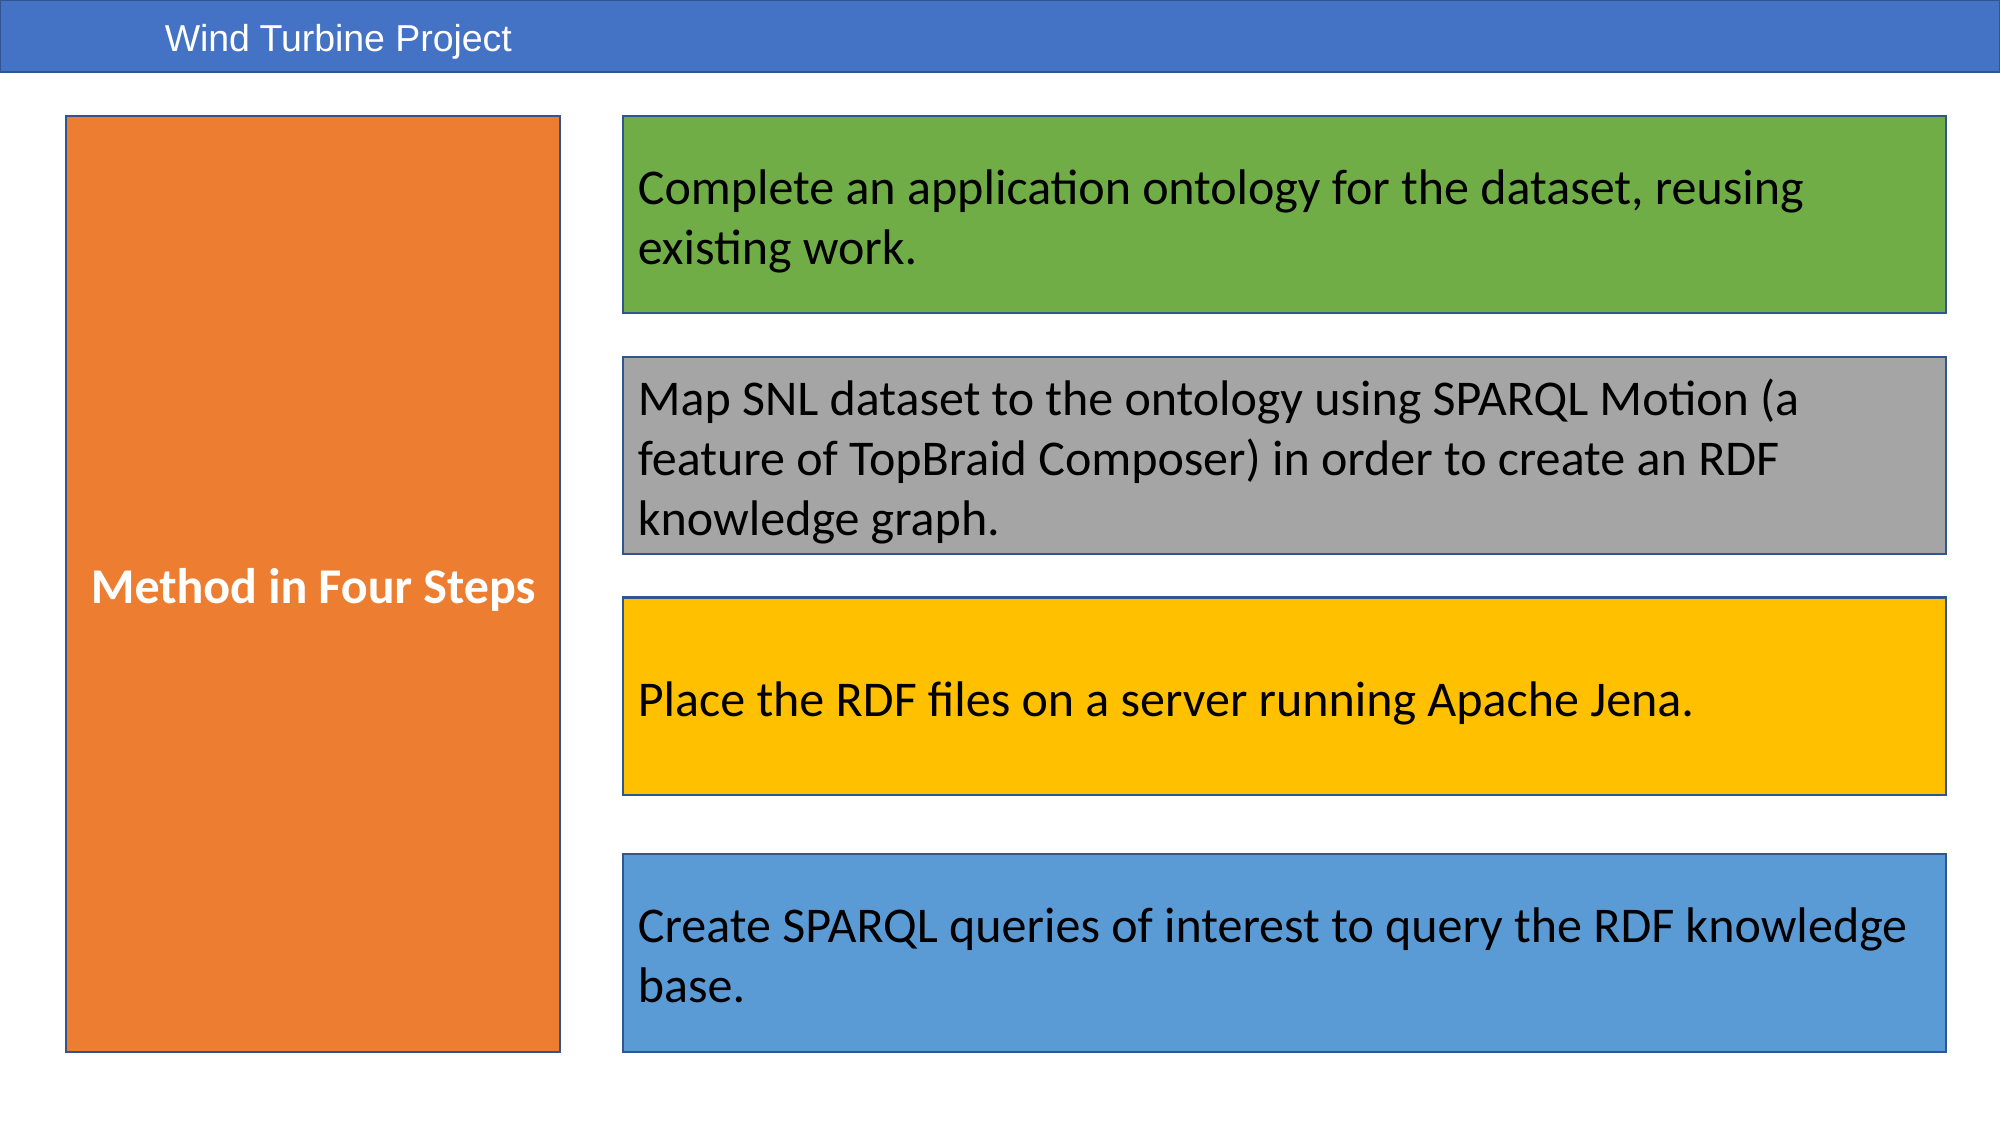

Wind Turbine Project
Method in Four Steps
Complete an application ontology for the dataset, reusing existing work.
Map SNL dataset to the ontology using SPARQL Motion (a feature of TopBraid Composer) in order to create an RDF knowledge graph.
Place the RDF files on a server running Apache Jena.
Create SPARQL queries of interest to query the RDF knowledge base.